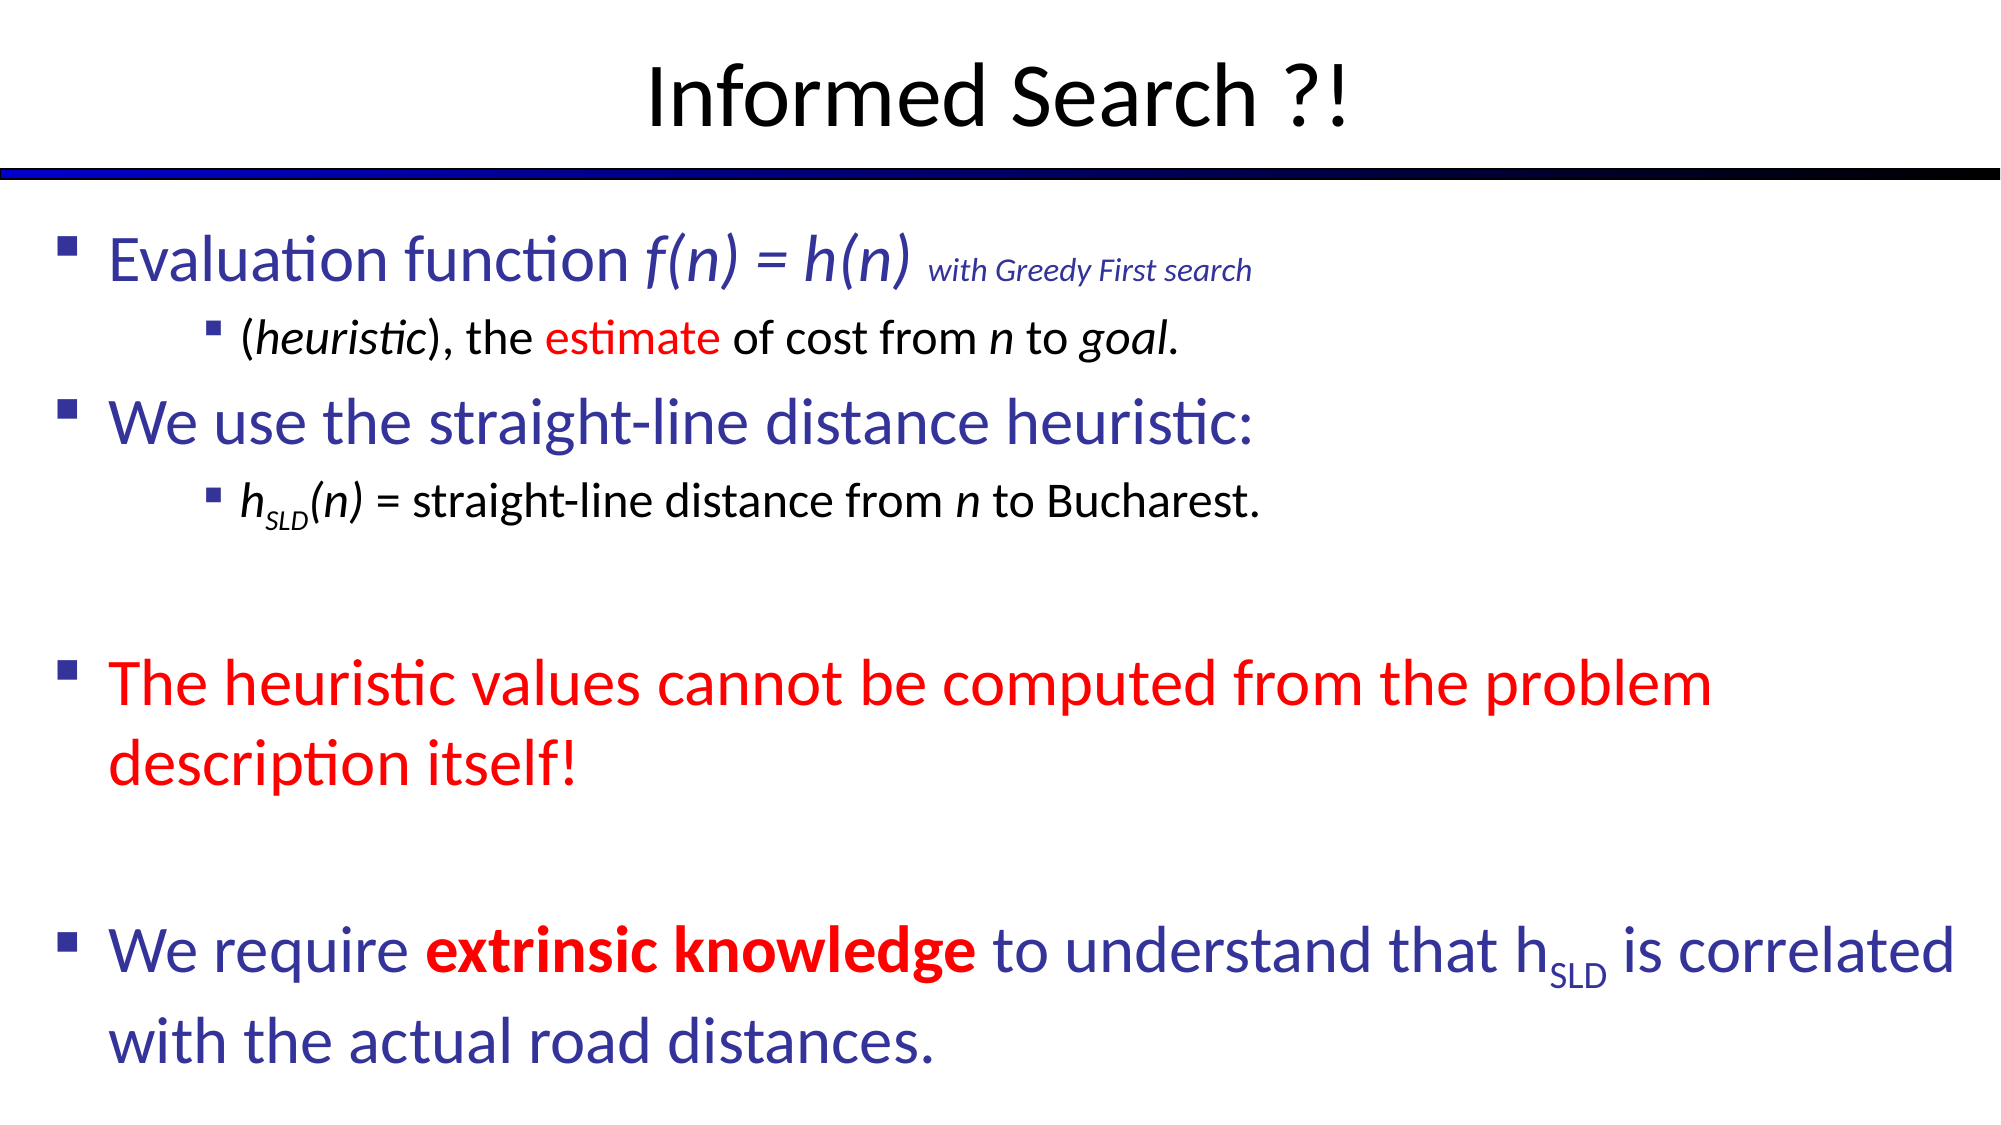

# Informed Search ?!
Evaluation function f(n) = h(n) with Greedy First search
(heuristic), the estimate of cost from n to goal.
We use the straight-line distance heuristic:
hSLD(n) = straight-line distance from n to Bucharest.

The heuristic values cannot be computed from the problem description itself!

We require extrinsic knowledge to understand that hSLD is correlated with the actual road distances.